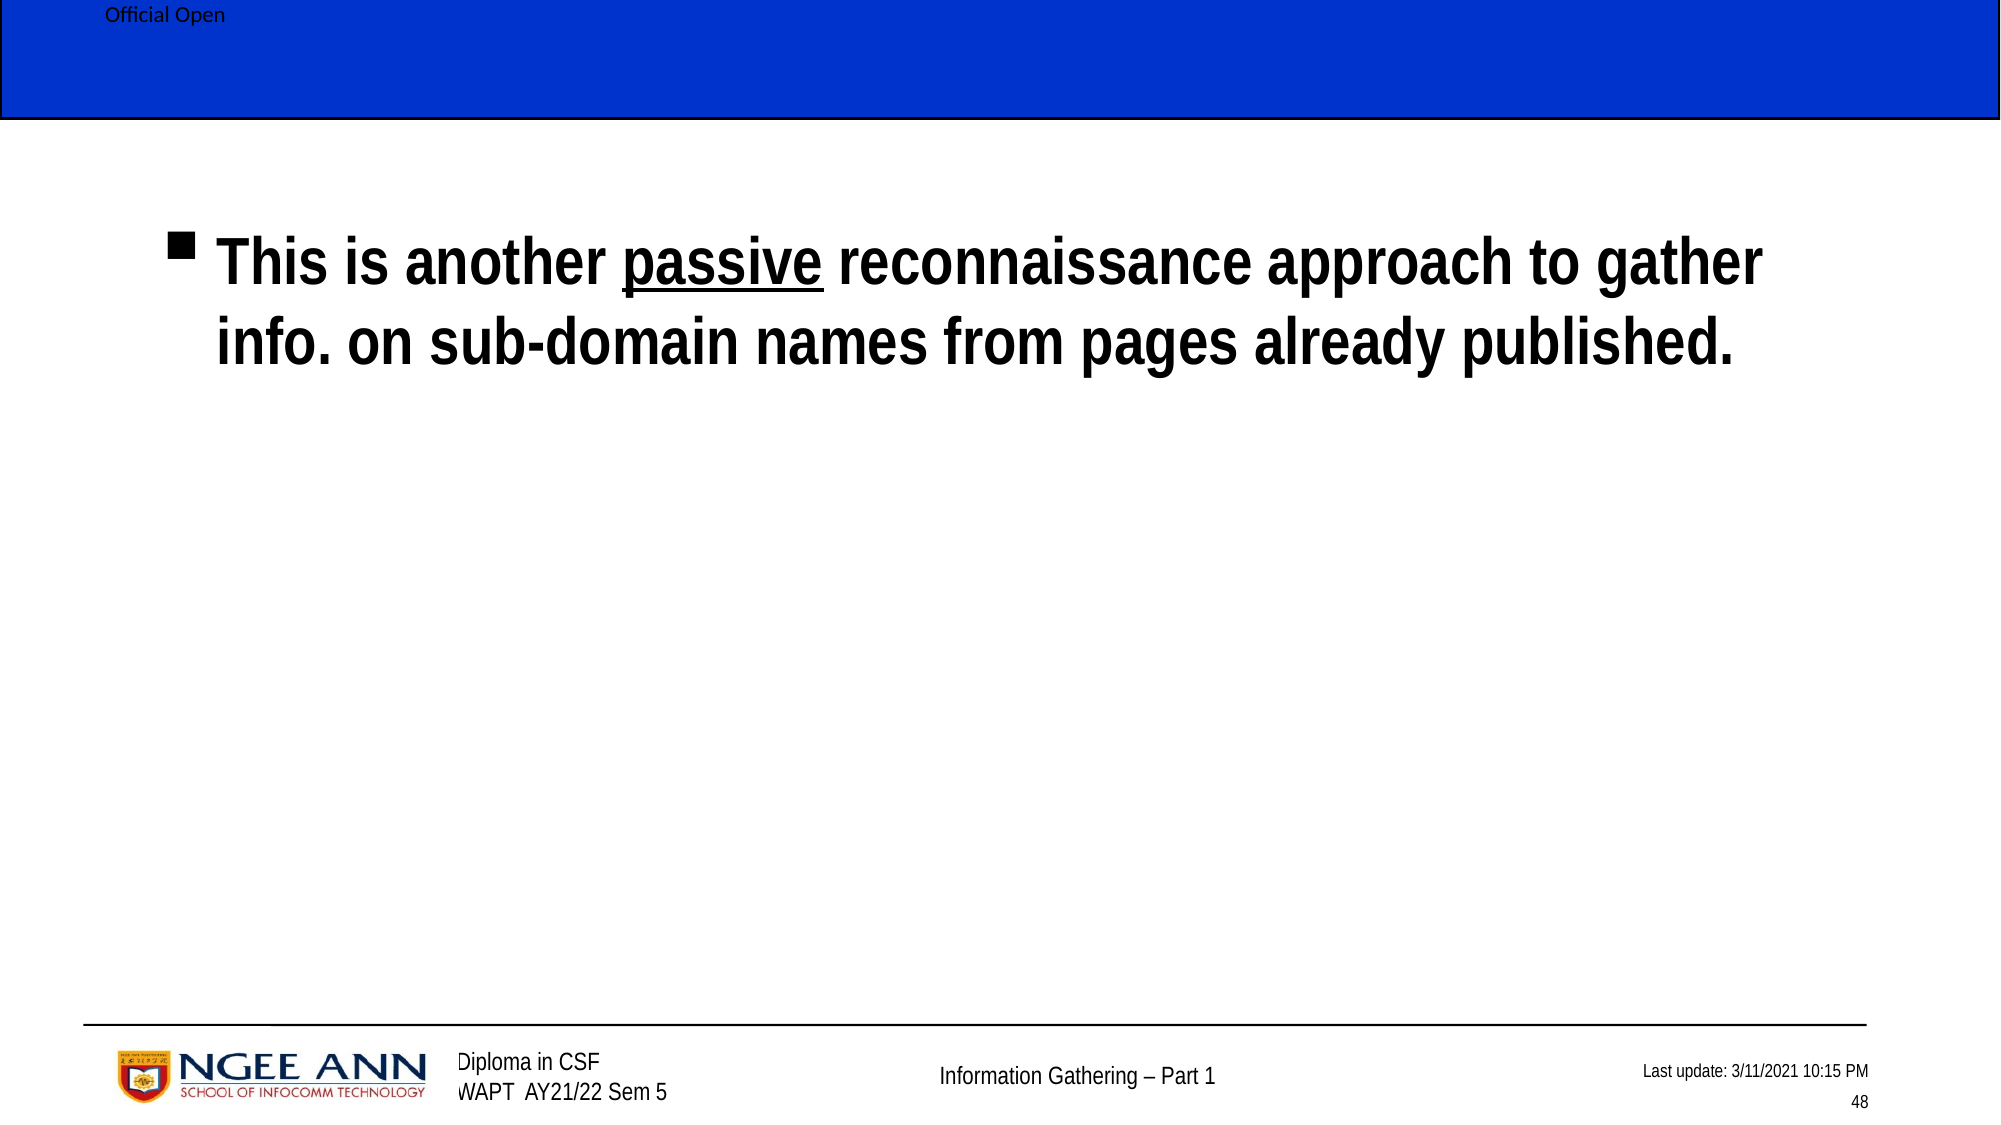

This is another passive reconnaissance approach to gather info. on sub-domain names from pages already published.
# Observations